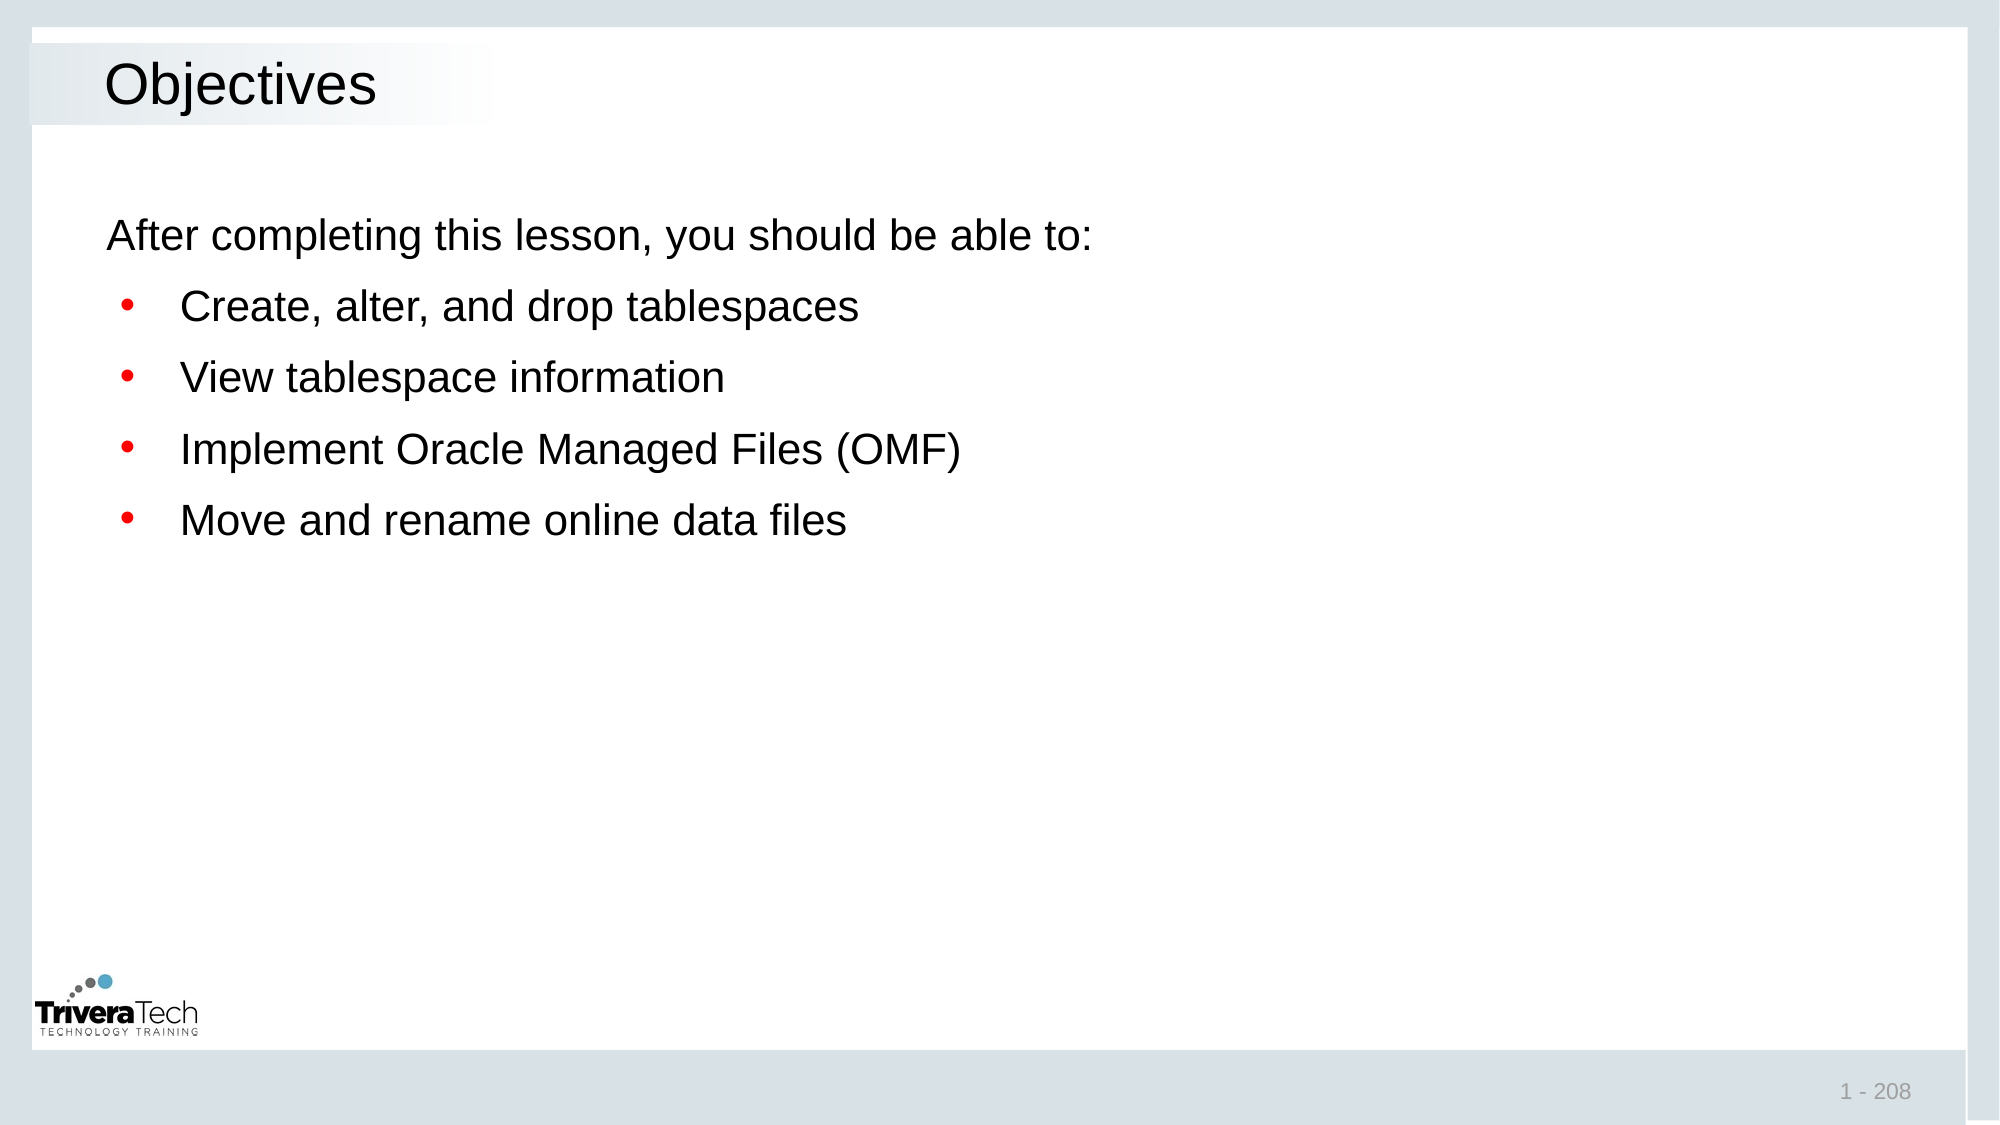

# Objectives
After completing this lesson, you should be able to:
Create, alter, and drop tablespaces
View tablespace information
Implement Oracle Managed Files (OMF)
Move and rename online data files